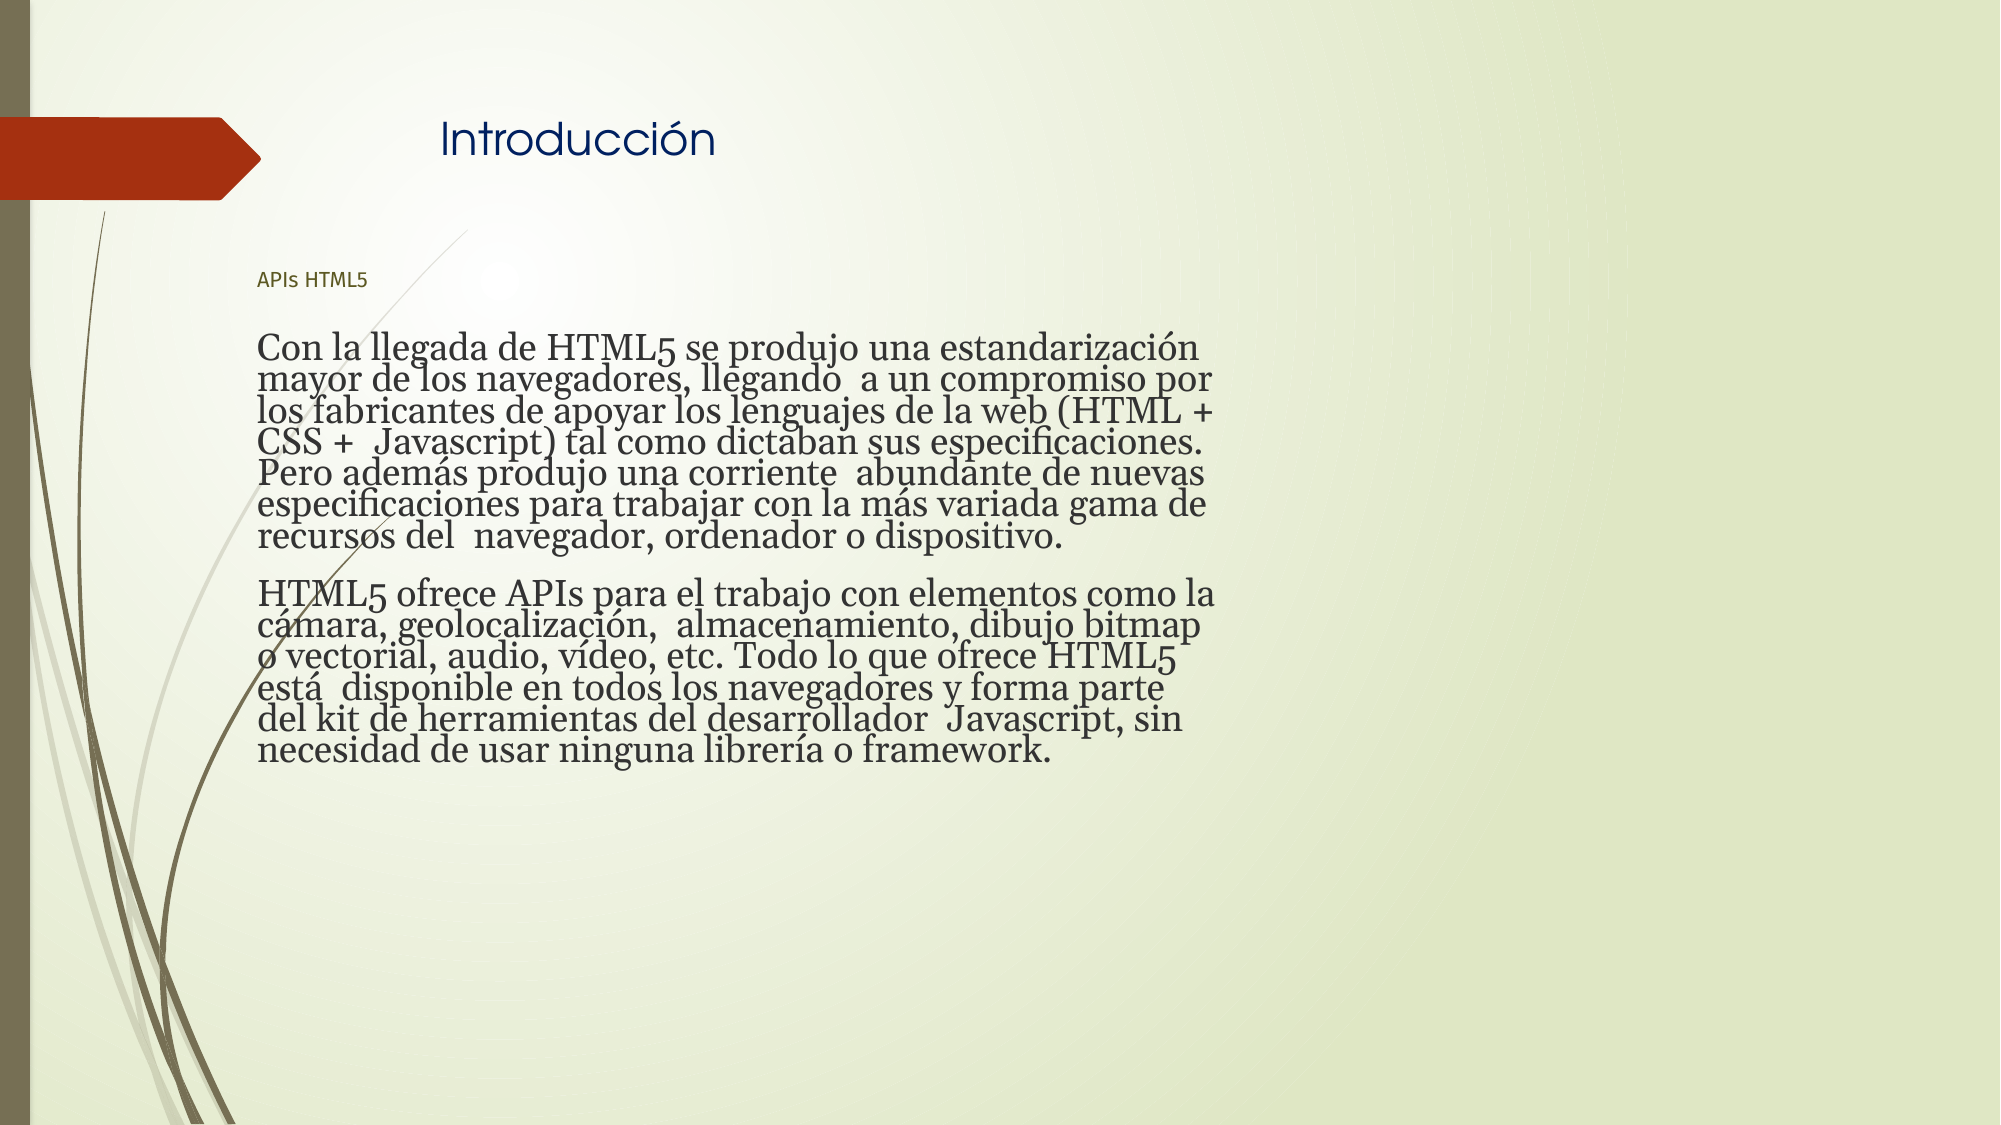

# Introducción
APIs HTML5

Con la llegada de HTML5 se produjo una estandarización mayor de los navegadores, llegando  a un compromiso por los fabricantes de apoyar los lenguajes de la web (HTML + CSS +  Javascript) tal como dictaban sus especificaciones. Pero además produjo una corriente  abundante de nuevas especificaciones para trabajar con la más variada gama de recursos del  navegador, ordenador o dispositivo.
HTML5 ofrece APIs para el trabajo con elementos como la cámara, geolocalización,  almacenamiento, dibujo bitmap o vectorial, audio, vídeo, etc. Todo lo que ofrece HTML5 está  disponible en todos los navegadores y forma parte del kit de herramientas del desarrollador  Javascript, sin necesidad de usar ninguna librería o framework.